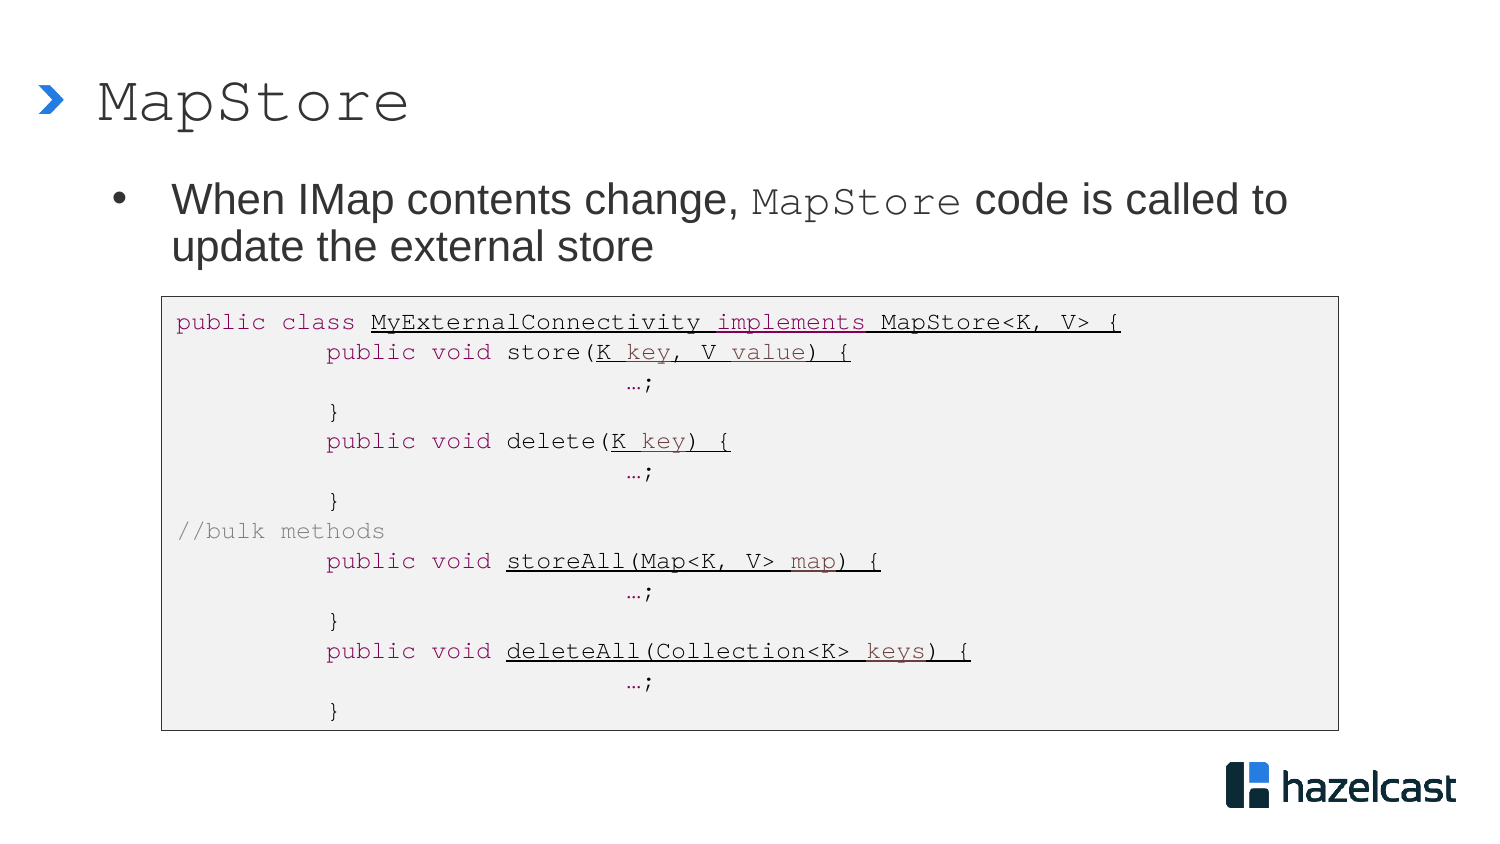

# MapStore
When IMap contents change, MapStore code is called to update the external store
public class MyExternalConnectivity implements MapStore<K, V> {
	public void store(K key, V value) {
			…;
	}
	public void delete(K key) {
			…;
	}
//bulk methods
          public void storeAll(Map<K, V> map) {
			…;
	}
	public void deleteAll(Collection<K> keys) {
			…;
	}